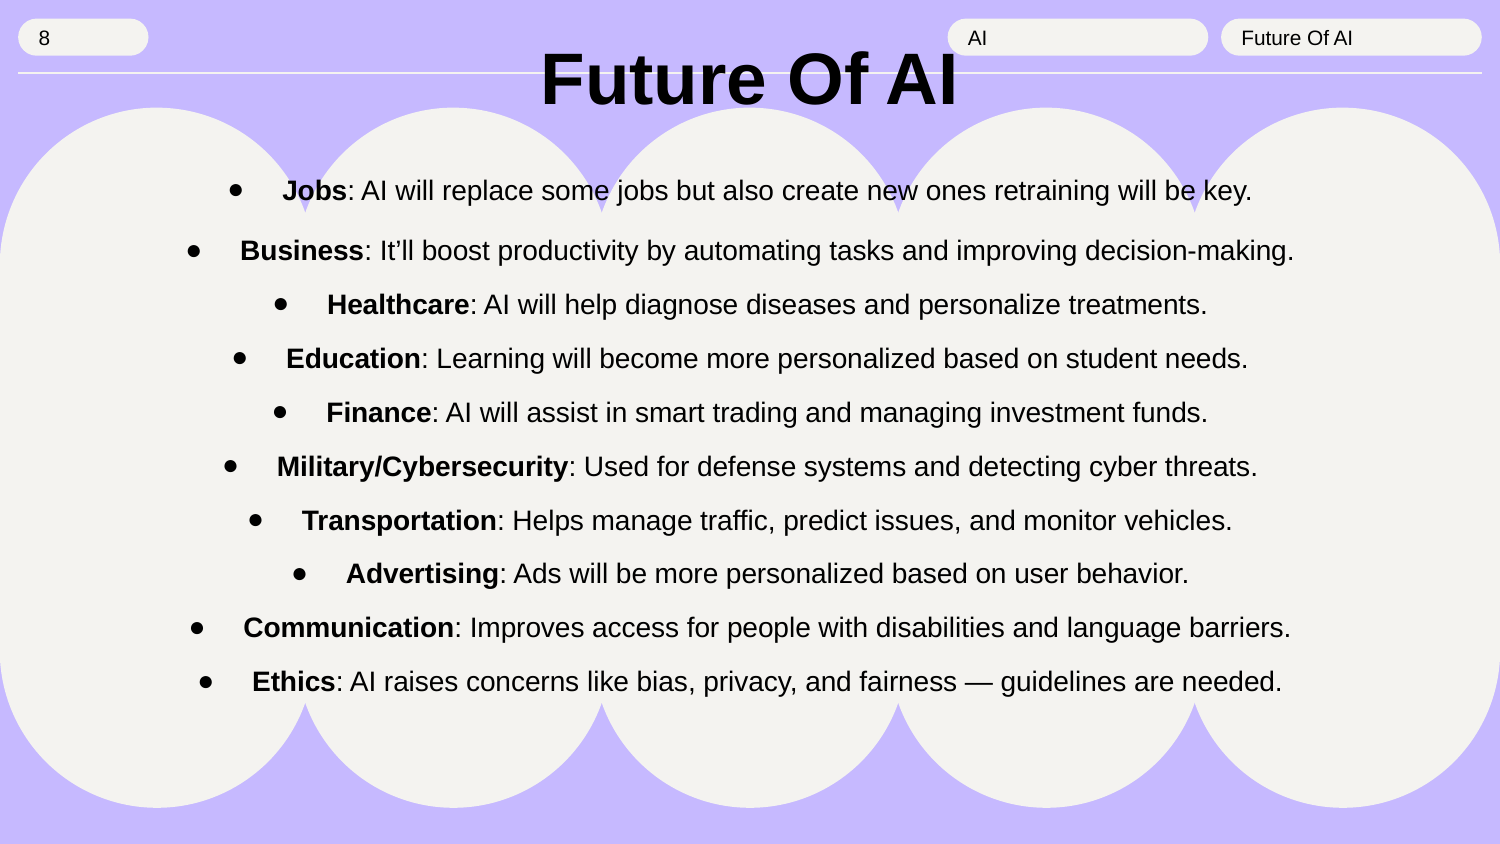

# Future Of AI
AI
Future Of AI
8
Jobs: AI will replace some jobs but also create new ones retraining will be key.
Business: It’ll boost productivity by automating tasks and improving decision-making.
Healthcare: AI will help diagnose diseases and personalize treatments.
Education: Learning will become more personalized based on student needs.
Finance: AI will assist in smart trading and managing investment funds.
Military/Cybersecurity: Used for defense systems and detecting cyber threats.
Transportation: Helps manage traffic, predict issues, and monitor vehicles.
Advertising: Ads will be more personalized based on user behavior.
Communication: Improves access for people with disabilities and language barriers.
Ethics: AI raises concerns like bias, privacy, and fairness — guidelines are needed.